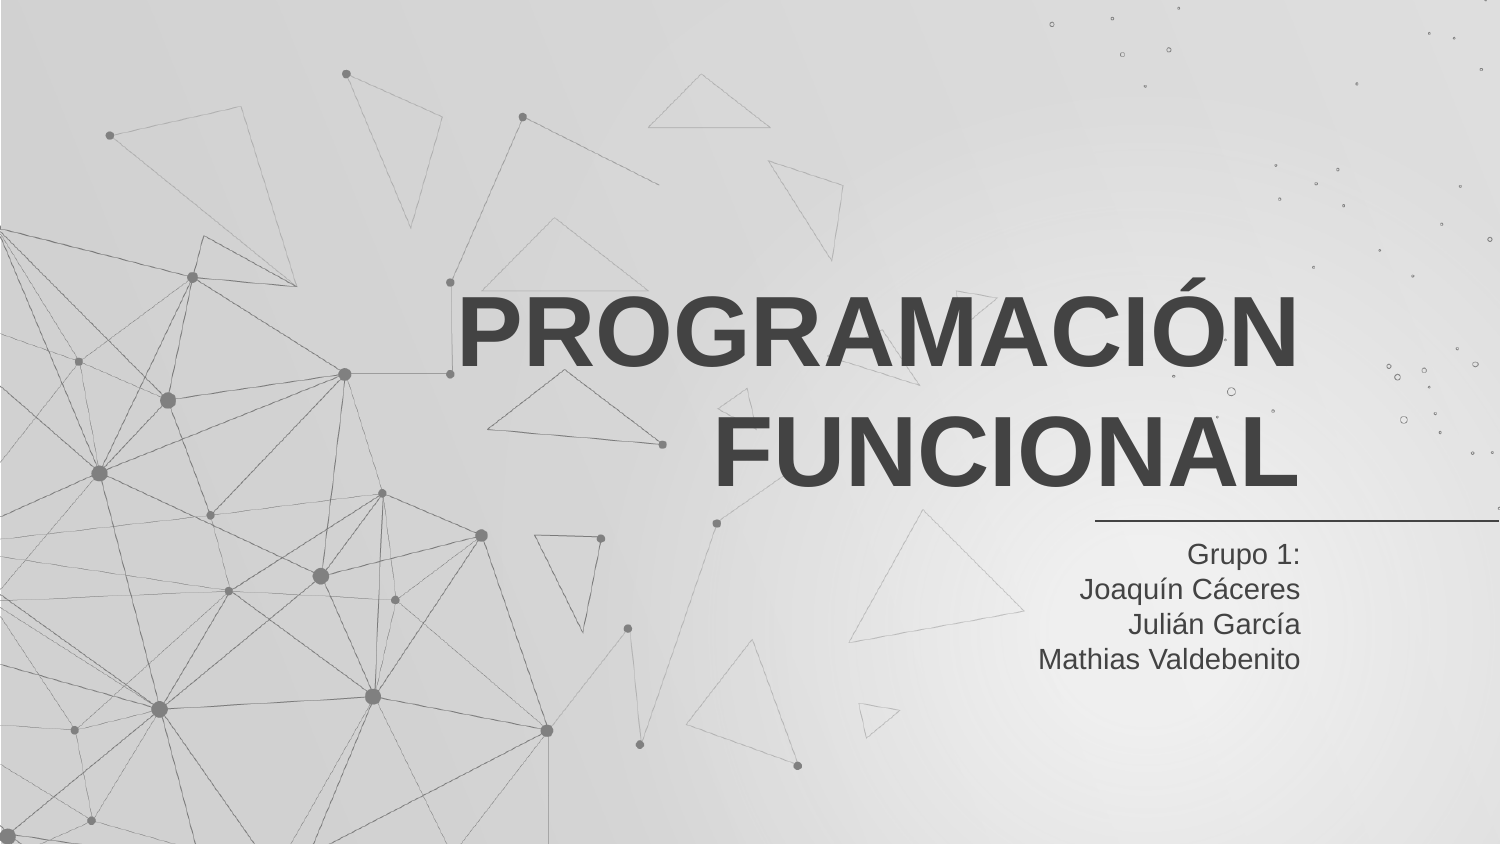

# PROGRAMACIÓN FUNCIONAL
Grupo 1:
Joaquín Cáceres
Julián García
Mathias Valdebenito